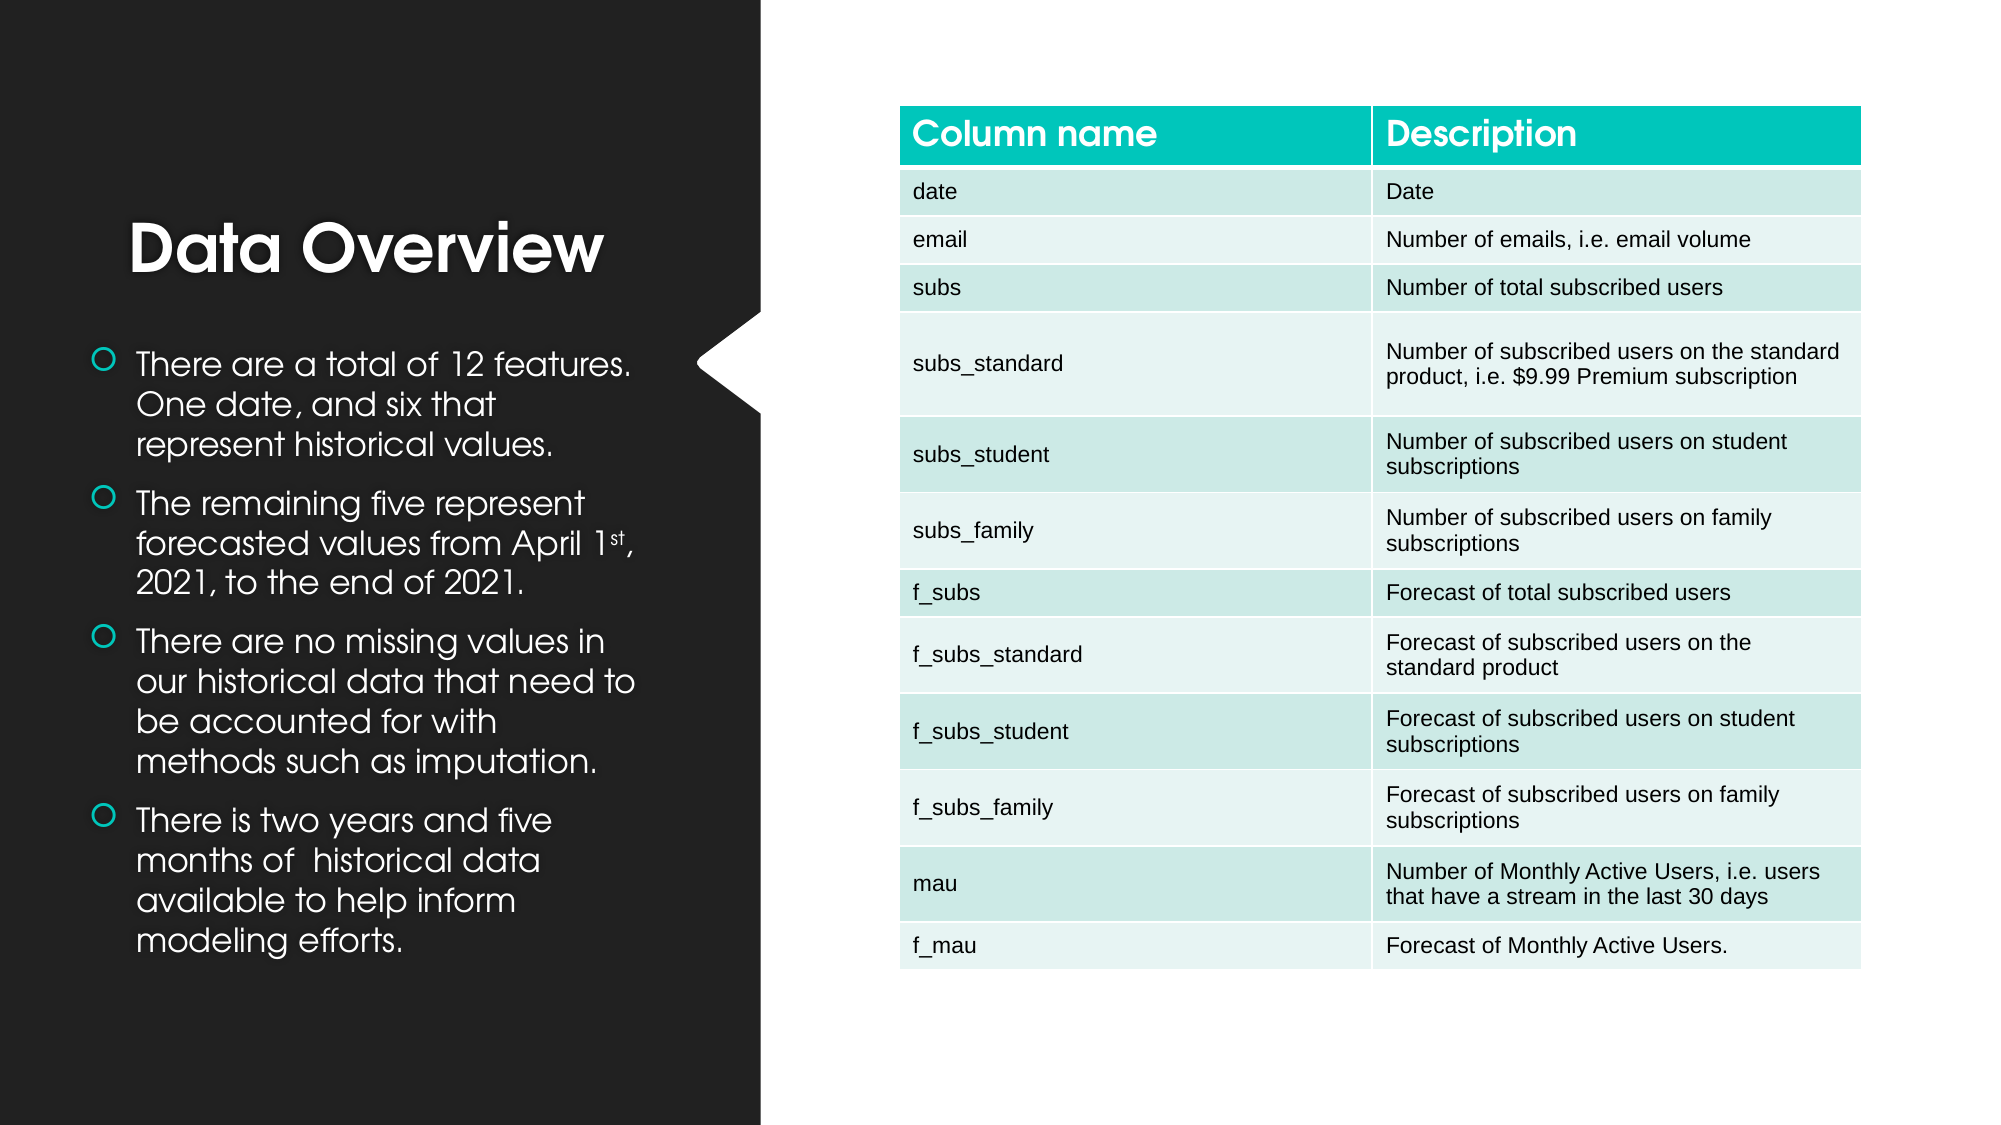

# Data Overview
| Column name | Description |
| --- | --- |
| date | Date |
| email | Number of emails, i.e. email volume |
| subs | Number of total subscribed users |
| subs\_standard | Number of subscribed users on the standard product, i.e. $9.99 Premium subscription |
| subs\_student | Number of subscribed users on student subscriptions |
| subs\_family | Number of subscribed users on family subscriptions |
| f\_subs | Forecast of total subscribed users |
| f\_subs\_standard | Forecast of subscribed users on the standard product |
| f\_subs\_student | Forecast of subscribed users on student subscriptions |
| f\_subs\_family | Forecast of subscribed users on family subscriptions |
| mau | Number of Monthly Active Users, i.e. users that have a stream in the last 30 days |
| f\_mau | Forecast of Monthly Active Users. |
There are a total of 12 features. One date, and six that represent historical values.
The remaining five represent forecasted values from April 1st, 2021, to the end of 2021.
There are no missing values in our historical data that need to be accounted for with methods such as imputation.
There is two years and five months of  historical data available to help inform modeling efforts.